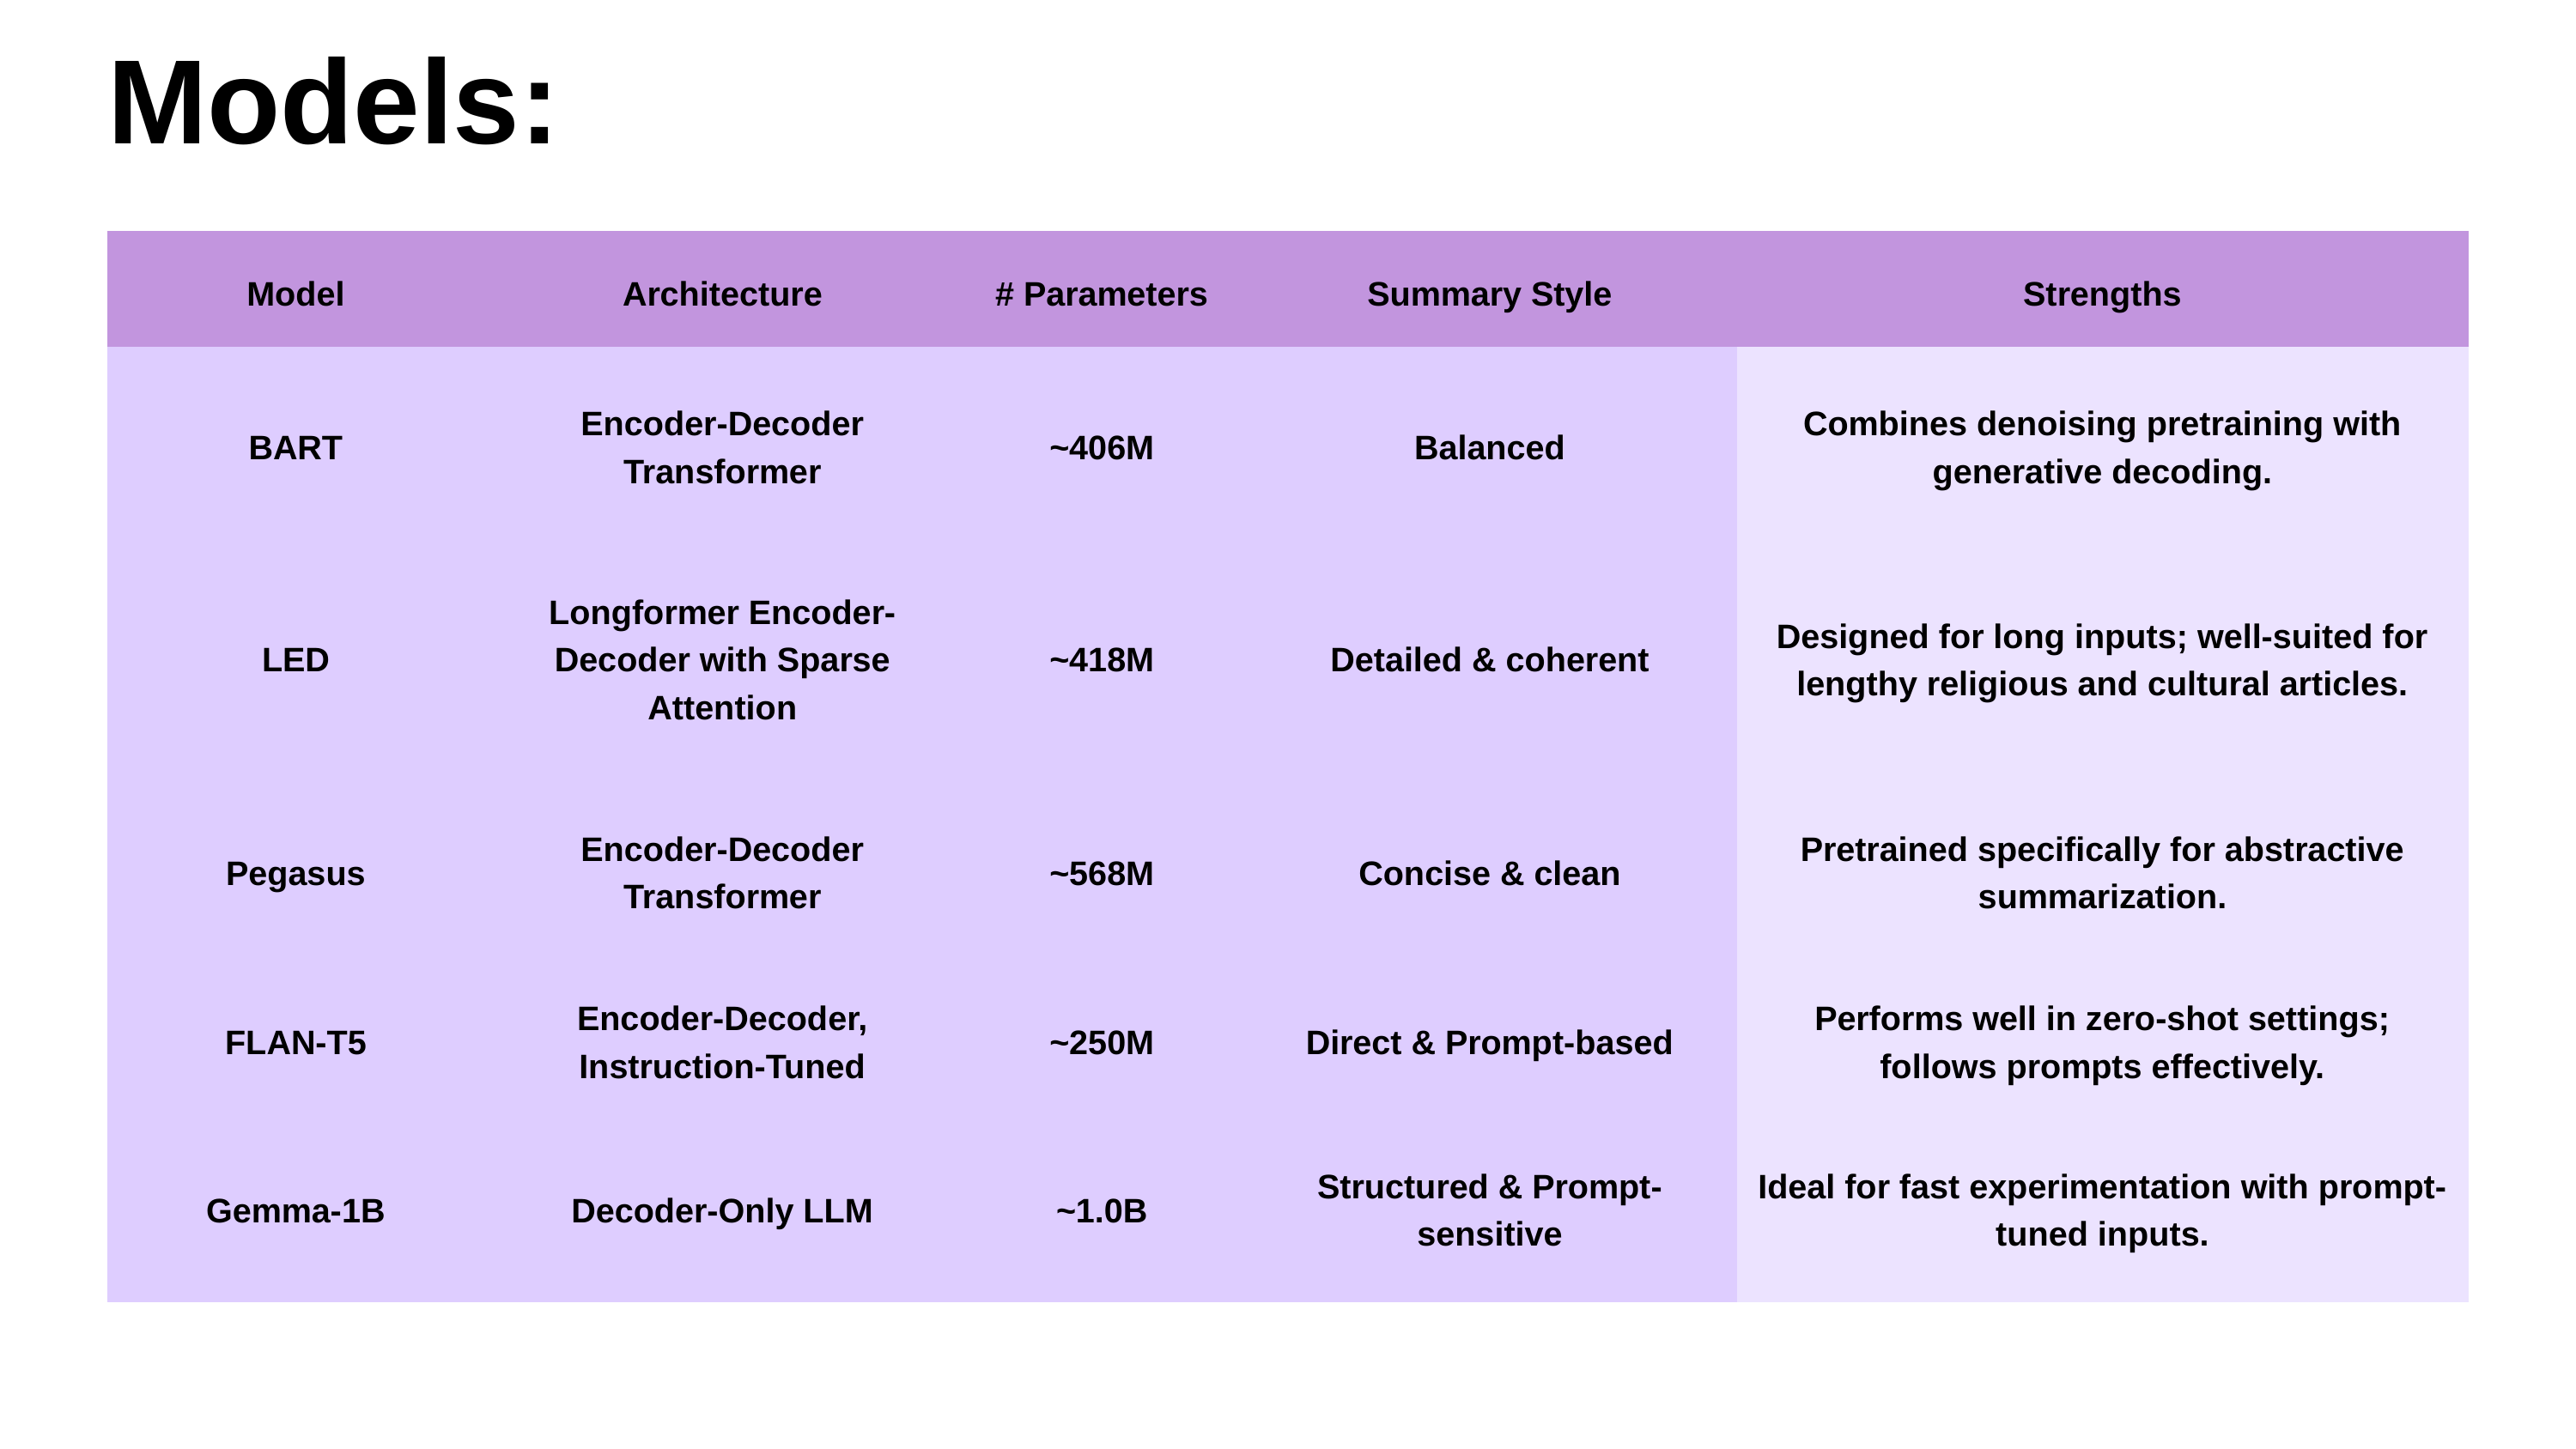

Models:
| Model | Architecture | # Parameters | Summary Style | Strengths |
| --- | --- | --- | --- | --- |
| BART | Encoder-Decoder Transformer | ~406M | Balanced | Combines denoising pretraining with generative decoding. |
| LED | Longformer Encoder-Decoder with Sparse Attention | ~418M | Detailed & coherent | Designed for long inputs; well-suited for lengthy religious and cultural articles. |
| Pegasus | Encoder-Decoder Transformer | ~568M | Concise & clean | Pretrained specifically for abstractive summarization. |
| FLAN-T5 | Encoder-Decoder, Instruction-Tuned | ~250M | Direct & Prompt-based | Performs well in zero-shot settings; follows prompts effectively. |
| Gemma-1B | Decoder-Only LLM | ~1.0B | Structured & Prompt-sensitive | Ideal for fast experimentation with prompt-tuned inputs. |